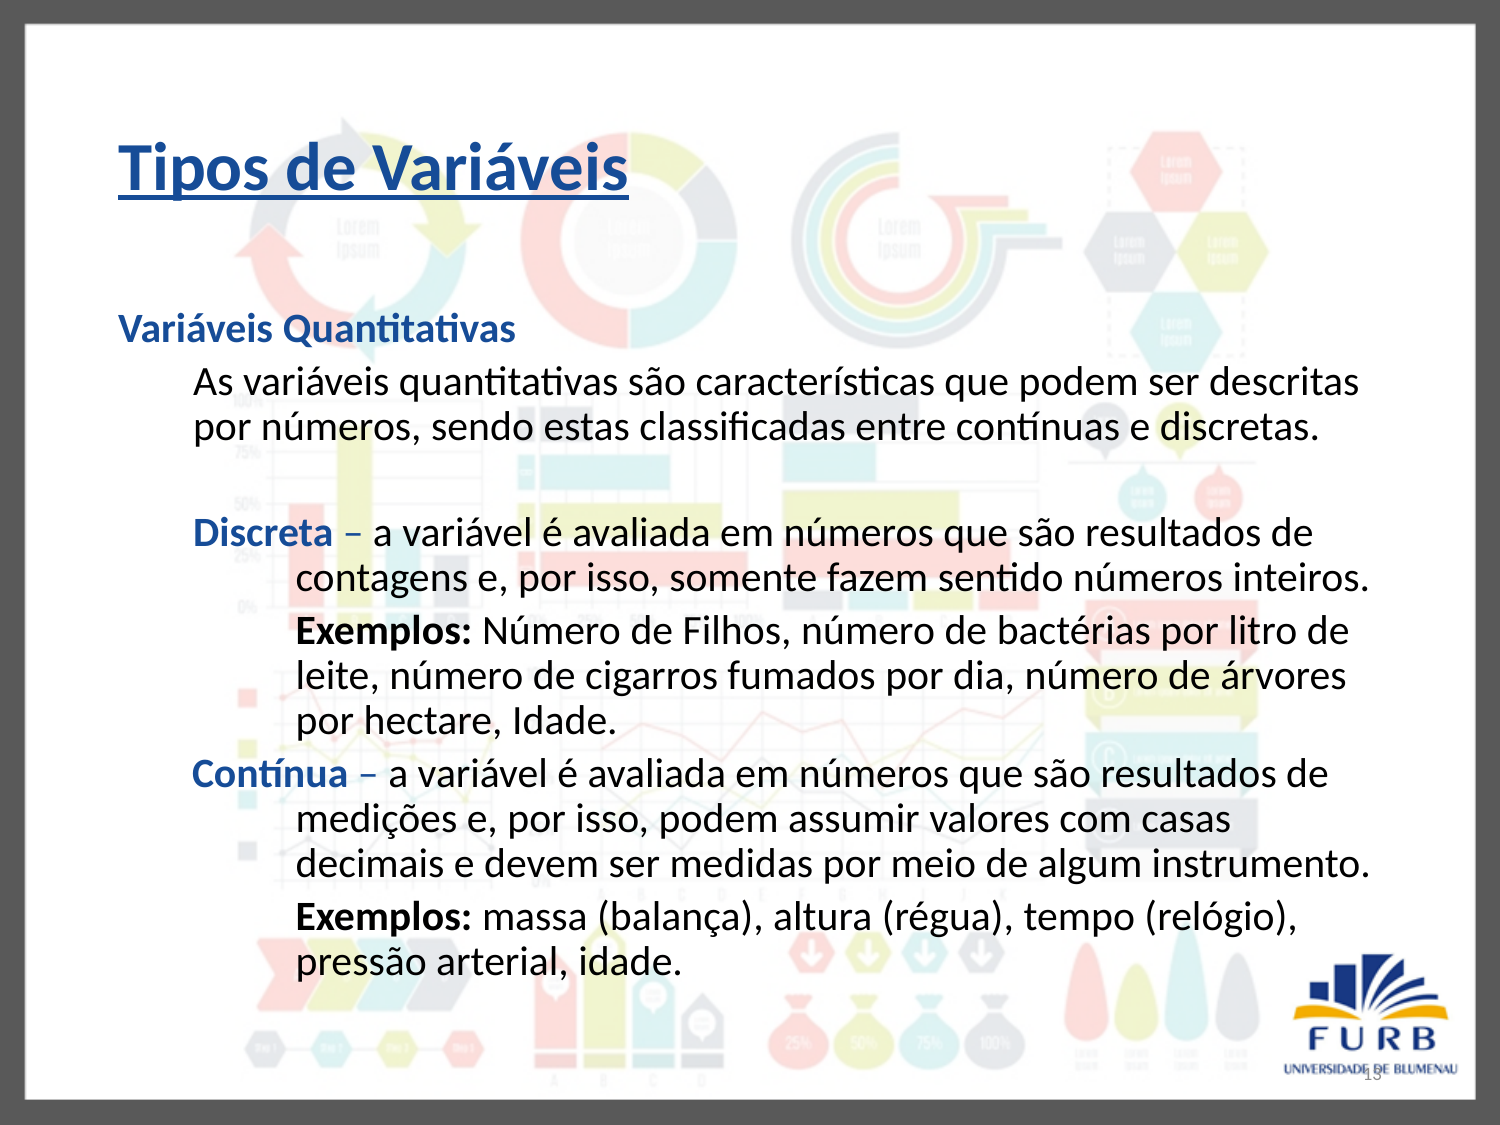

# Tipos de Variáveis
Variáveis Quantitativas
As variáveis quantitativas são características que podem ser descritas por números, sendo estas classificadas entre contínuas e discretas.

Discreta – a variável é avaliada em números que são resultados de contagens e, por isso, somente fazem sentido números inteiros.
Exemplos: Número de Filhos, número de bactérias por litro de leite, número de cigarros fumados por dia, número de árvores por hectare, Idade.
Contínua – a variável é avaliada em números que são resultados de medições e, por isso, podem assumir valores com casas decimais e devem ser medidas por meio de algum instrumento.
Exemplos: massa (balança), altura (régua), tempo (relógio), pressão arterial, idade.
13